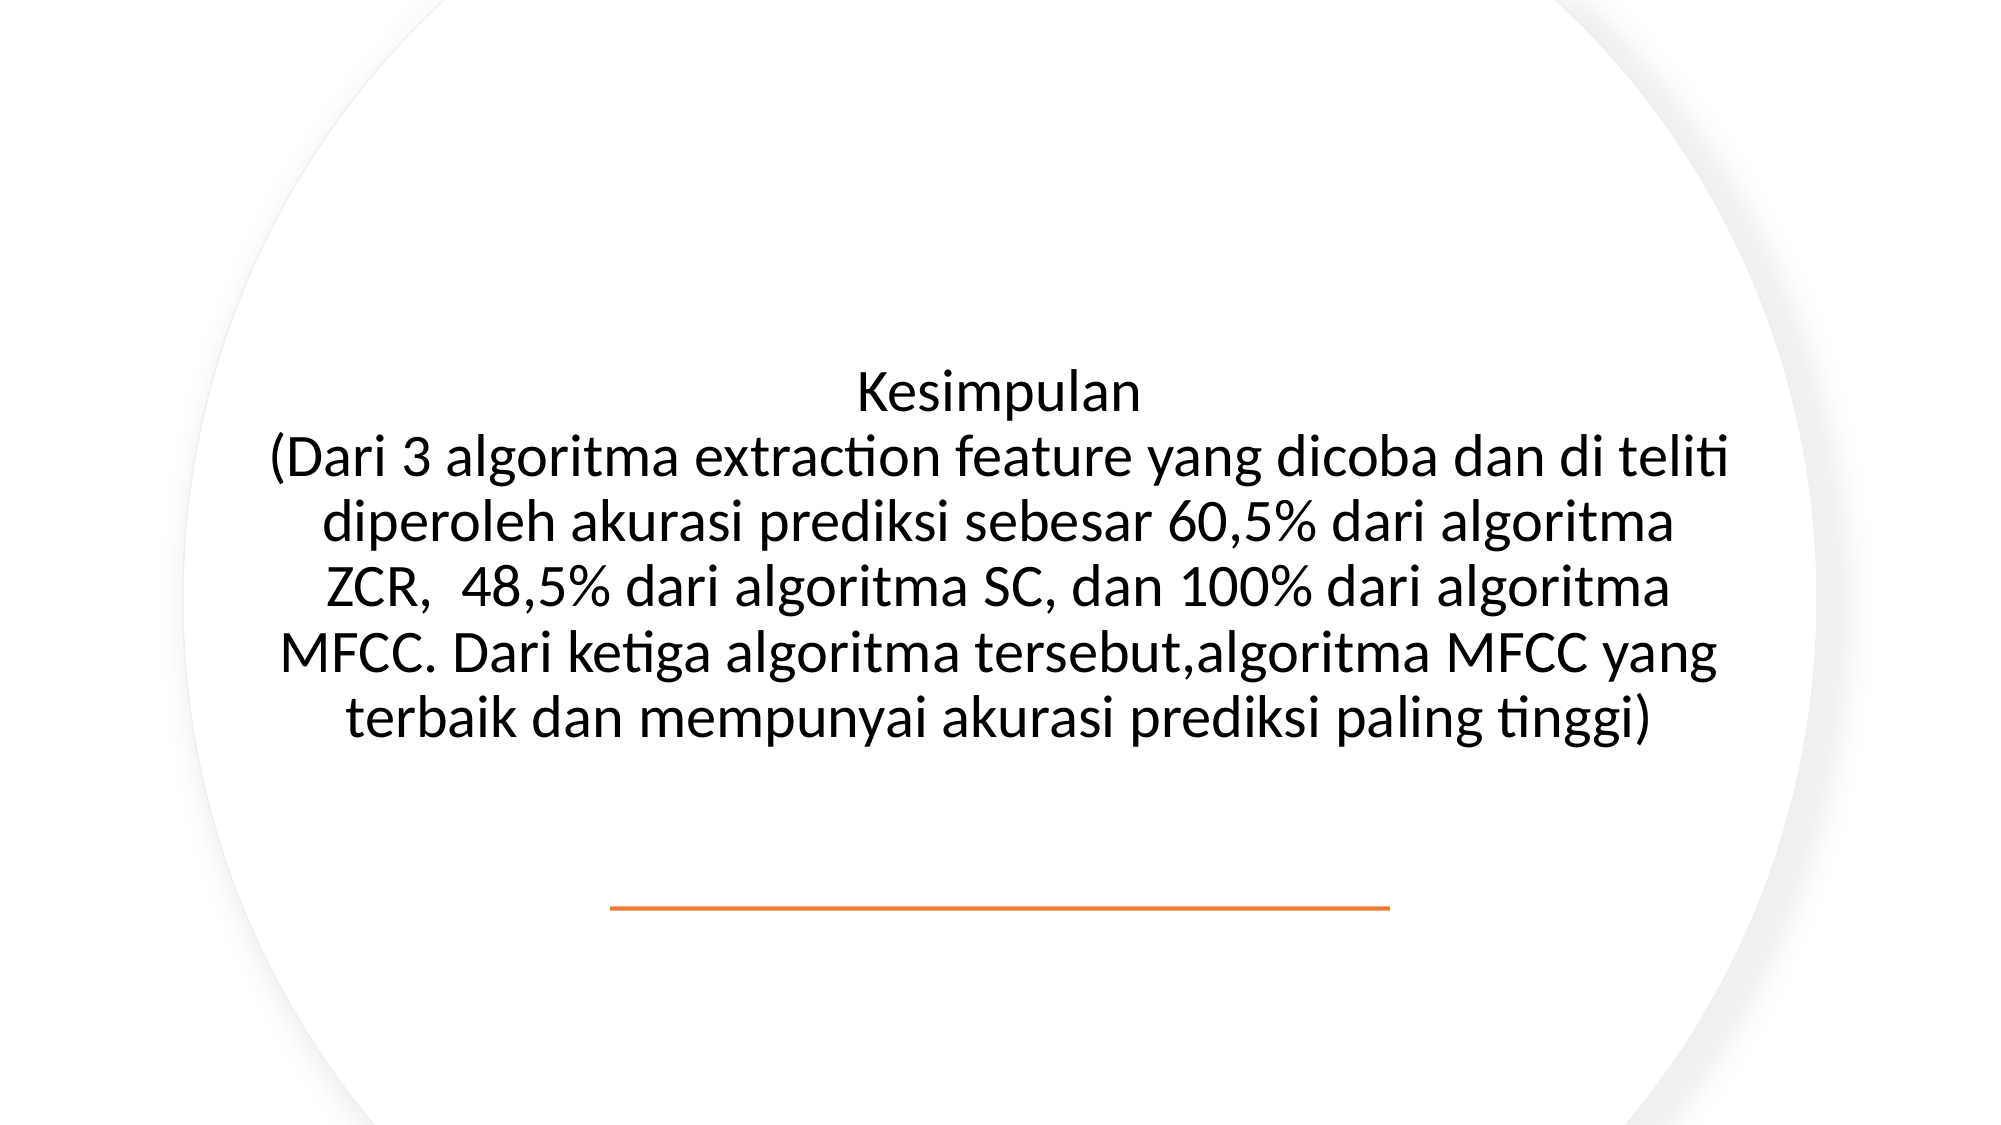

# Kesimpulan (Dari 3 algoritma extraction feature yang dicoba dan di teliti diperoleh akurasi prediksi sebesar 60,5% dari algoritma ZCR,  48,5% dari algoritma SC, dan 100% dari algoritma MFCC. Dari ketiga algoritma tersebut,algoritma MFCC yang terbaik dan mempunyai akurasi prediksi paling tinggi)